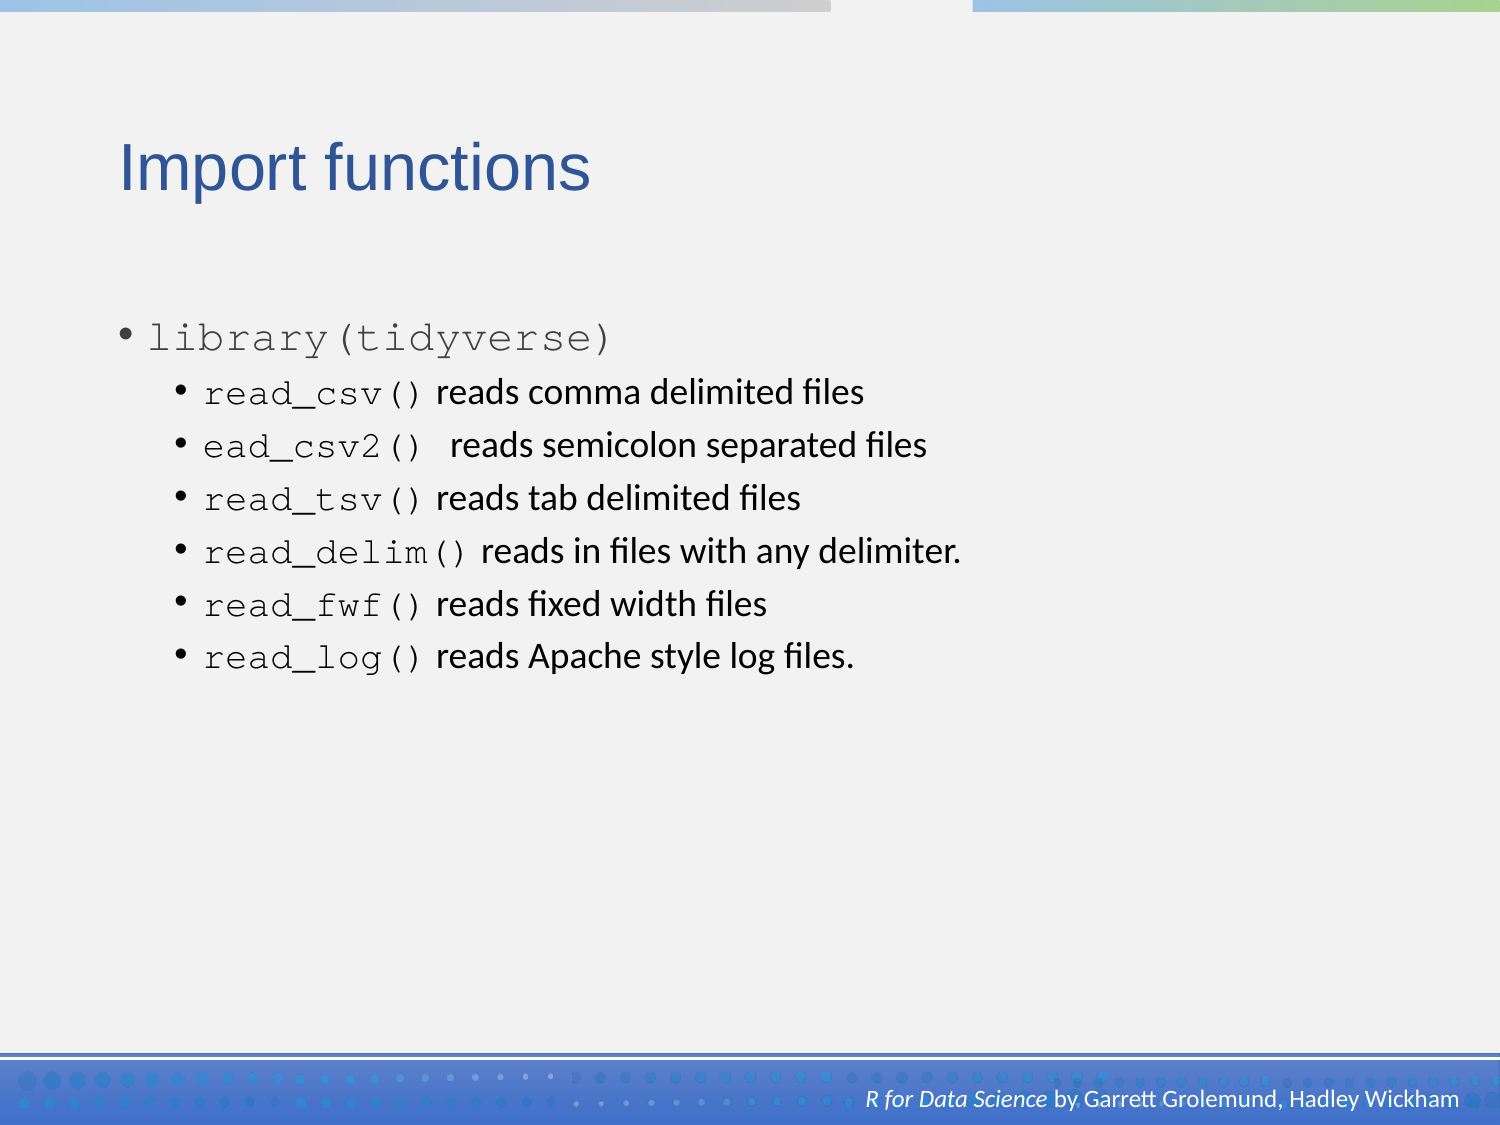

# Import functions
library(tidyverse)
read_csv() reads comma delimited files
ead_csv2() reads semicolon separated files
read_tsv() reads tab delimited files
read_delim() reads in files with any delimiter.
read_fwf() reads fixed width files
read_log() reads Apache style log files.
R for Data Science by Garrett Grolemund, Hadley Wickham